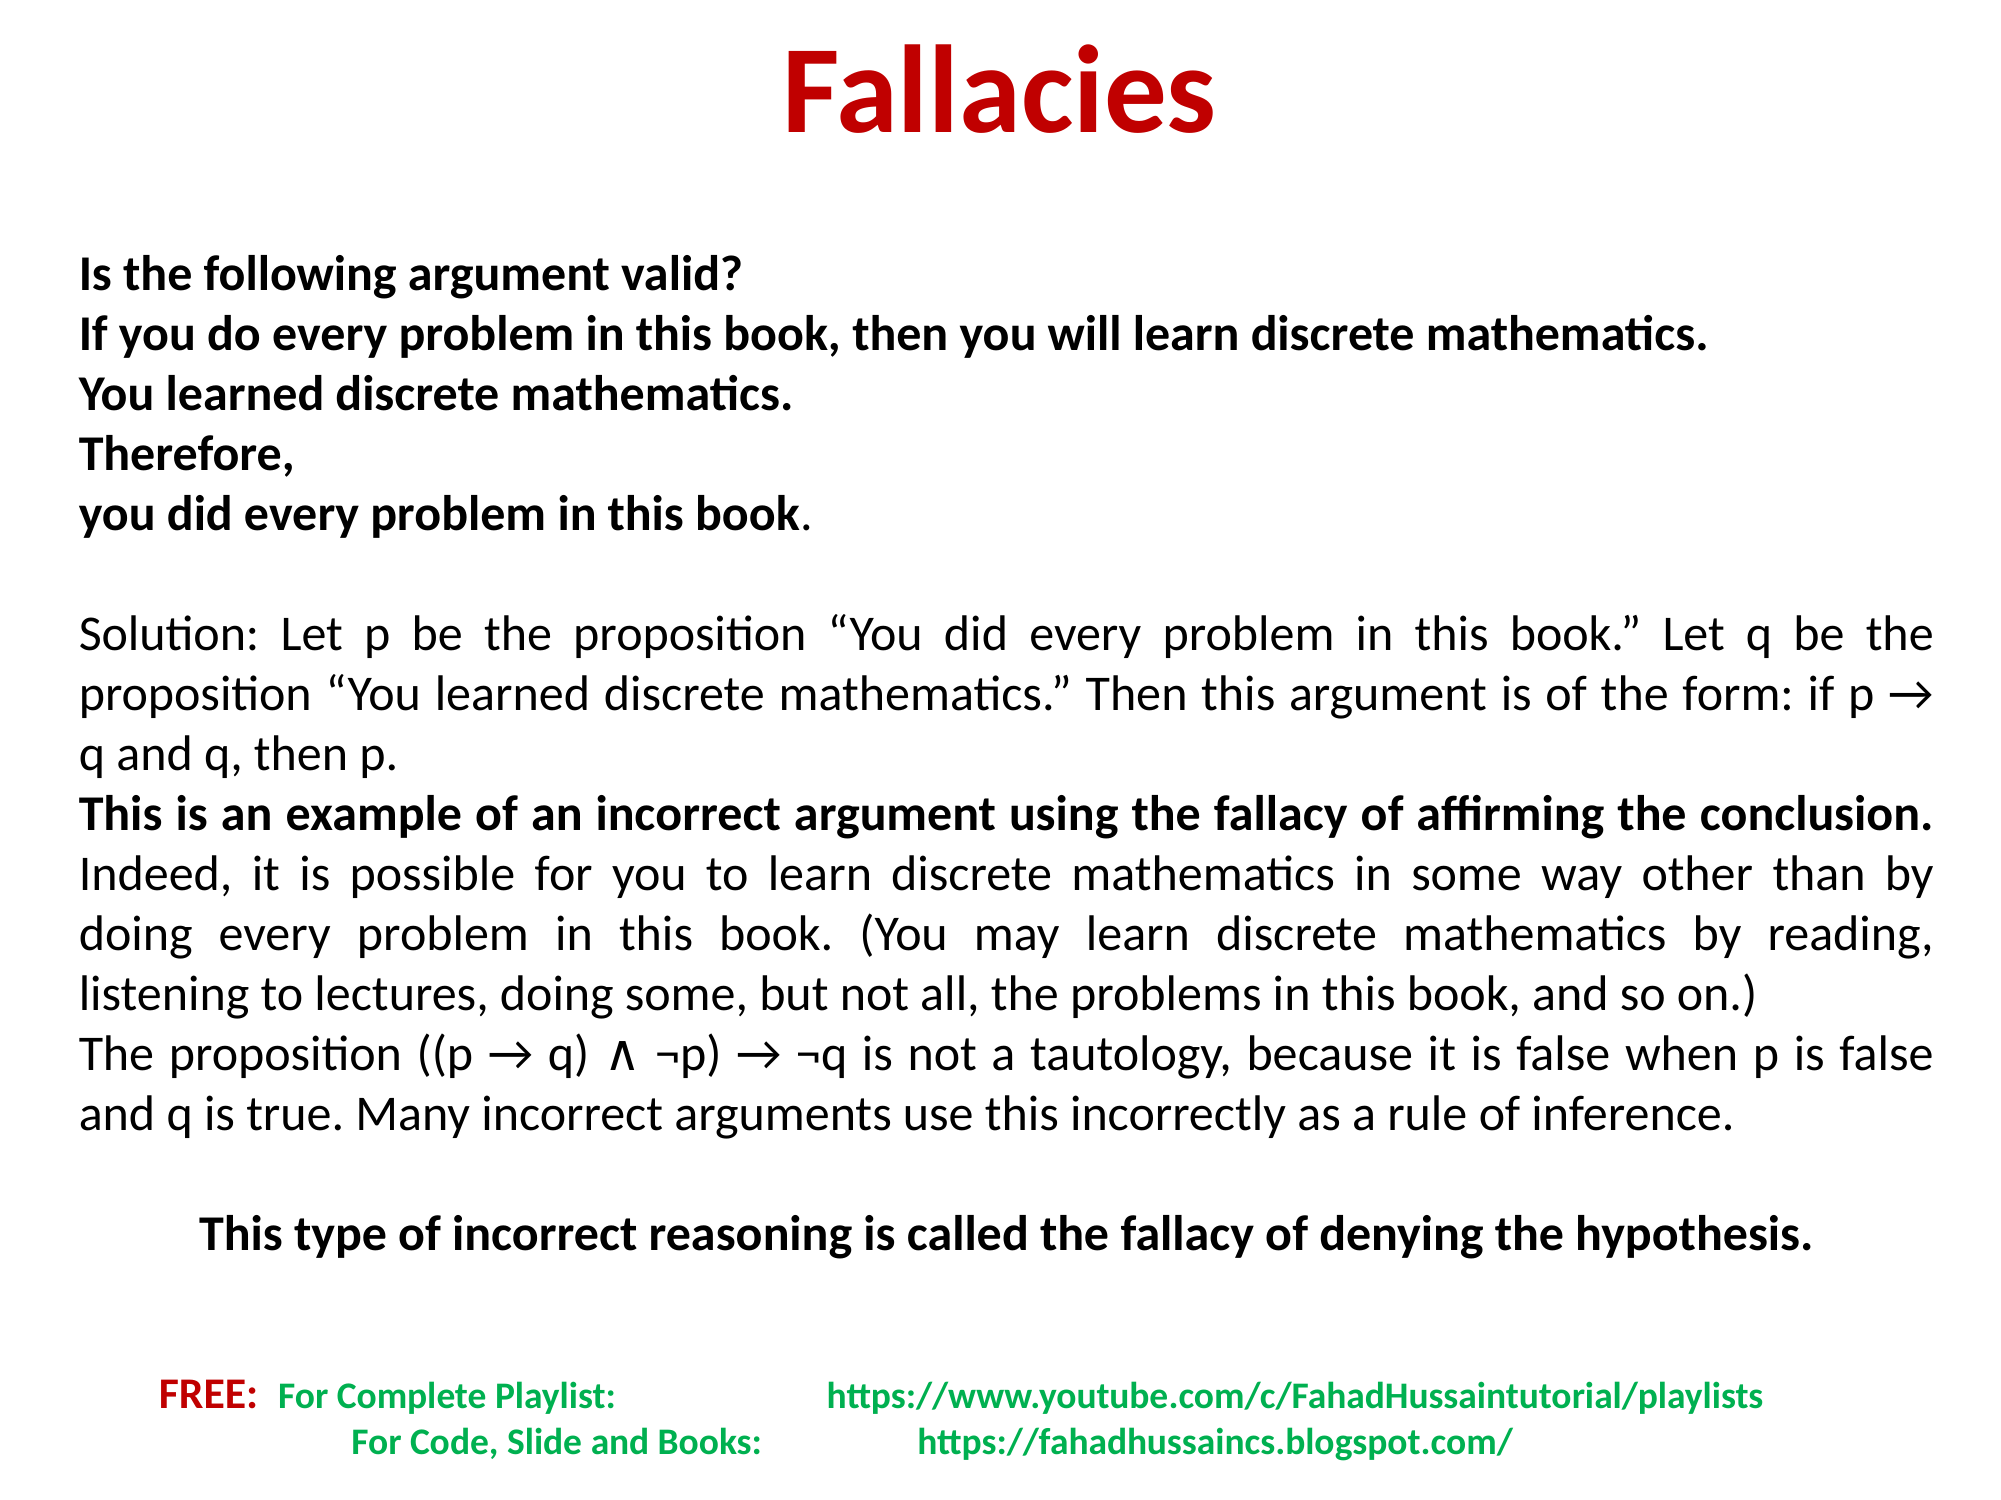

Fallacies
Is the following argument valid?
If you do every problem in this book, then you will learn discrete mathematics.
You learned discrete mathematics.
Therefore,
you did every problem in this book.

Solution: Let p be the proposition “You did every problem in this book.” Let q be the proposition “You learned discrete mathematics.” Then this argument is of the form: if p → q and q, then p.
This is an example of an incorrect argument using the fallacy of affirming the conclusion. Indeed, it is possible for you to learn discrete mathematics in some way other than by doing every problem in this book. (You may learn discrete mathematics by reading, listening to lectures, doing some, but not all, the problems in this book, and so on.)
The proposition ((p → q) ∧ ¬p) → ¬q is not a tautology, because it is false when p is false and q is true. Many incorrect arguments use this incorrectly as a rule of inference.

This type of incorrect reasoning is called the fallacy of denying the hypothesis.
FREE:  For Complete Playlist: 	        https://www.youtube.com/c/FahadHussaintutorial/playlists
	     For Code, Slide and Books:	 https://fahadhussaincs.blogspot.com/